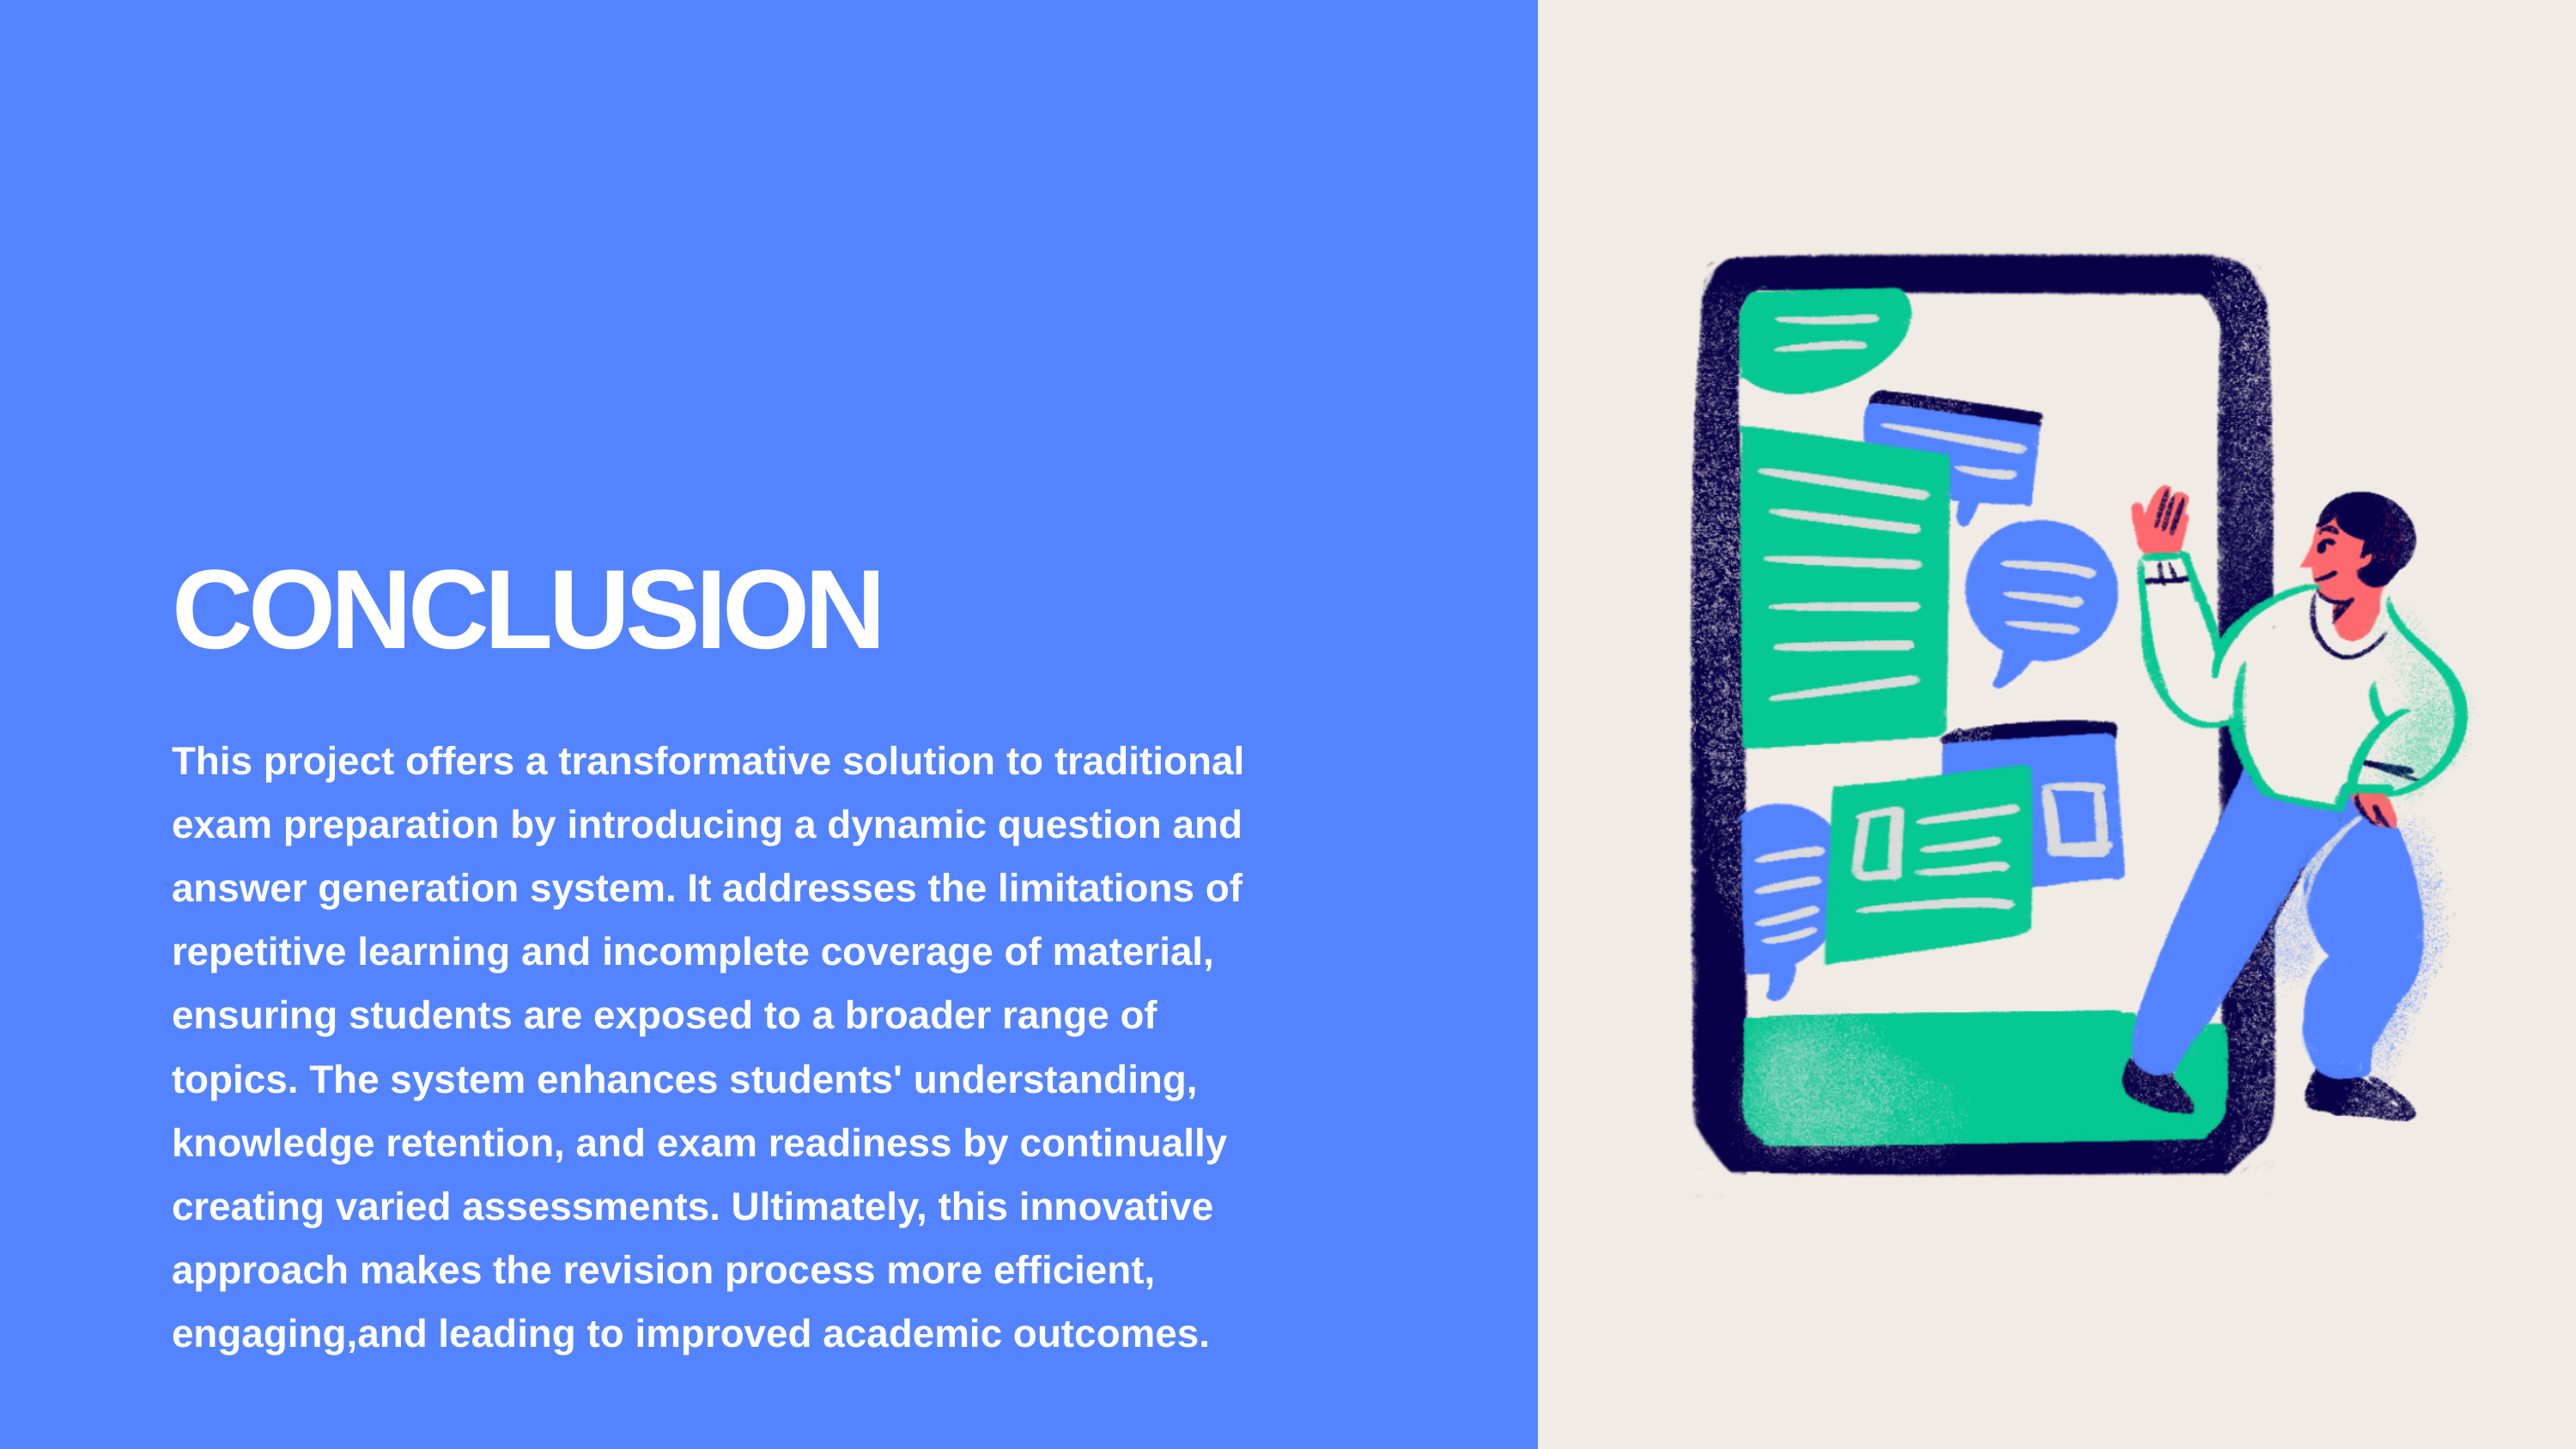

CONCLUSION
This project offers a transformative solution to traditional exam preparation by introducing a dynamic question and answer generation system. It addresses the limitations of repetitive learning and incomplete coverage of material, ensuring students are exposed to a broader range of topics. The system enhances students' understanding, knowledge retention, and exam readiness by continually creating varied assessments. Ultimately, this innovative approach makes the revision process more efficient, engaging,and leading to improved academic outcomes.